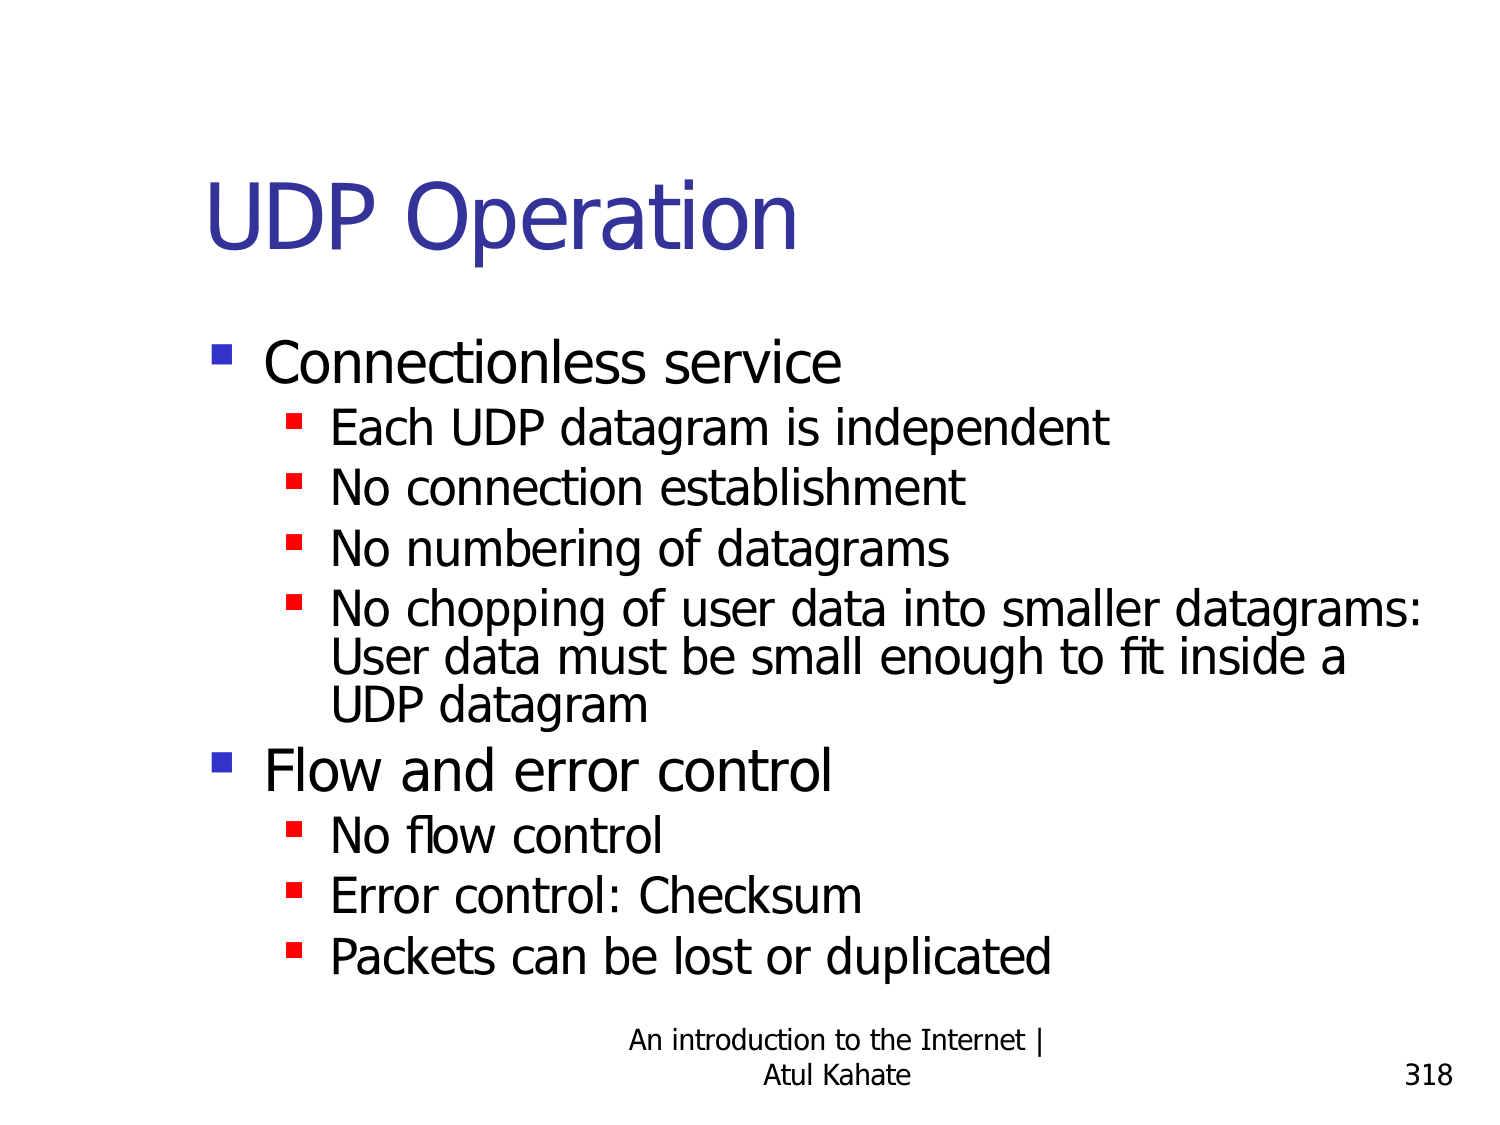

UDP Operation
Connectionless service
Each UDP datagram is independent
No connection establishment
No numbering of datagrams
No chopping of user data into smaller datagrams: User data must be small enough to fit inside a UDP datagram
Flow and error control
No flow control
Error control: Checksum
Packets can be lost or duplicated
An introduction to the Internet | Atul Kahate
318